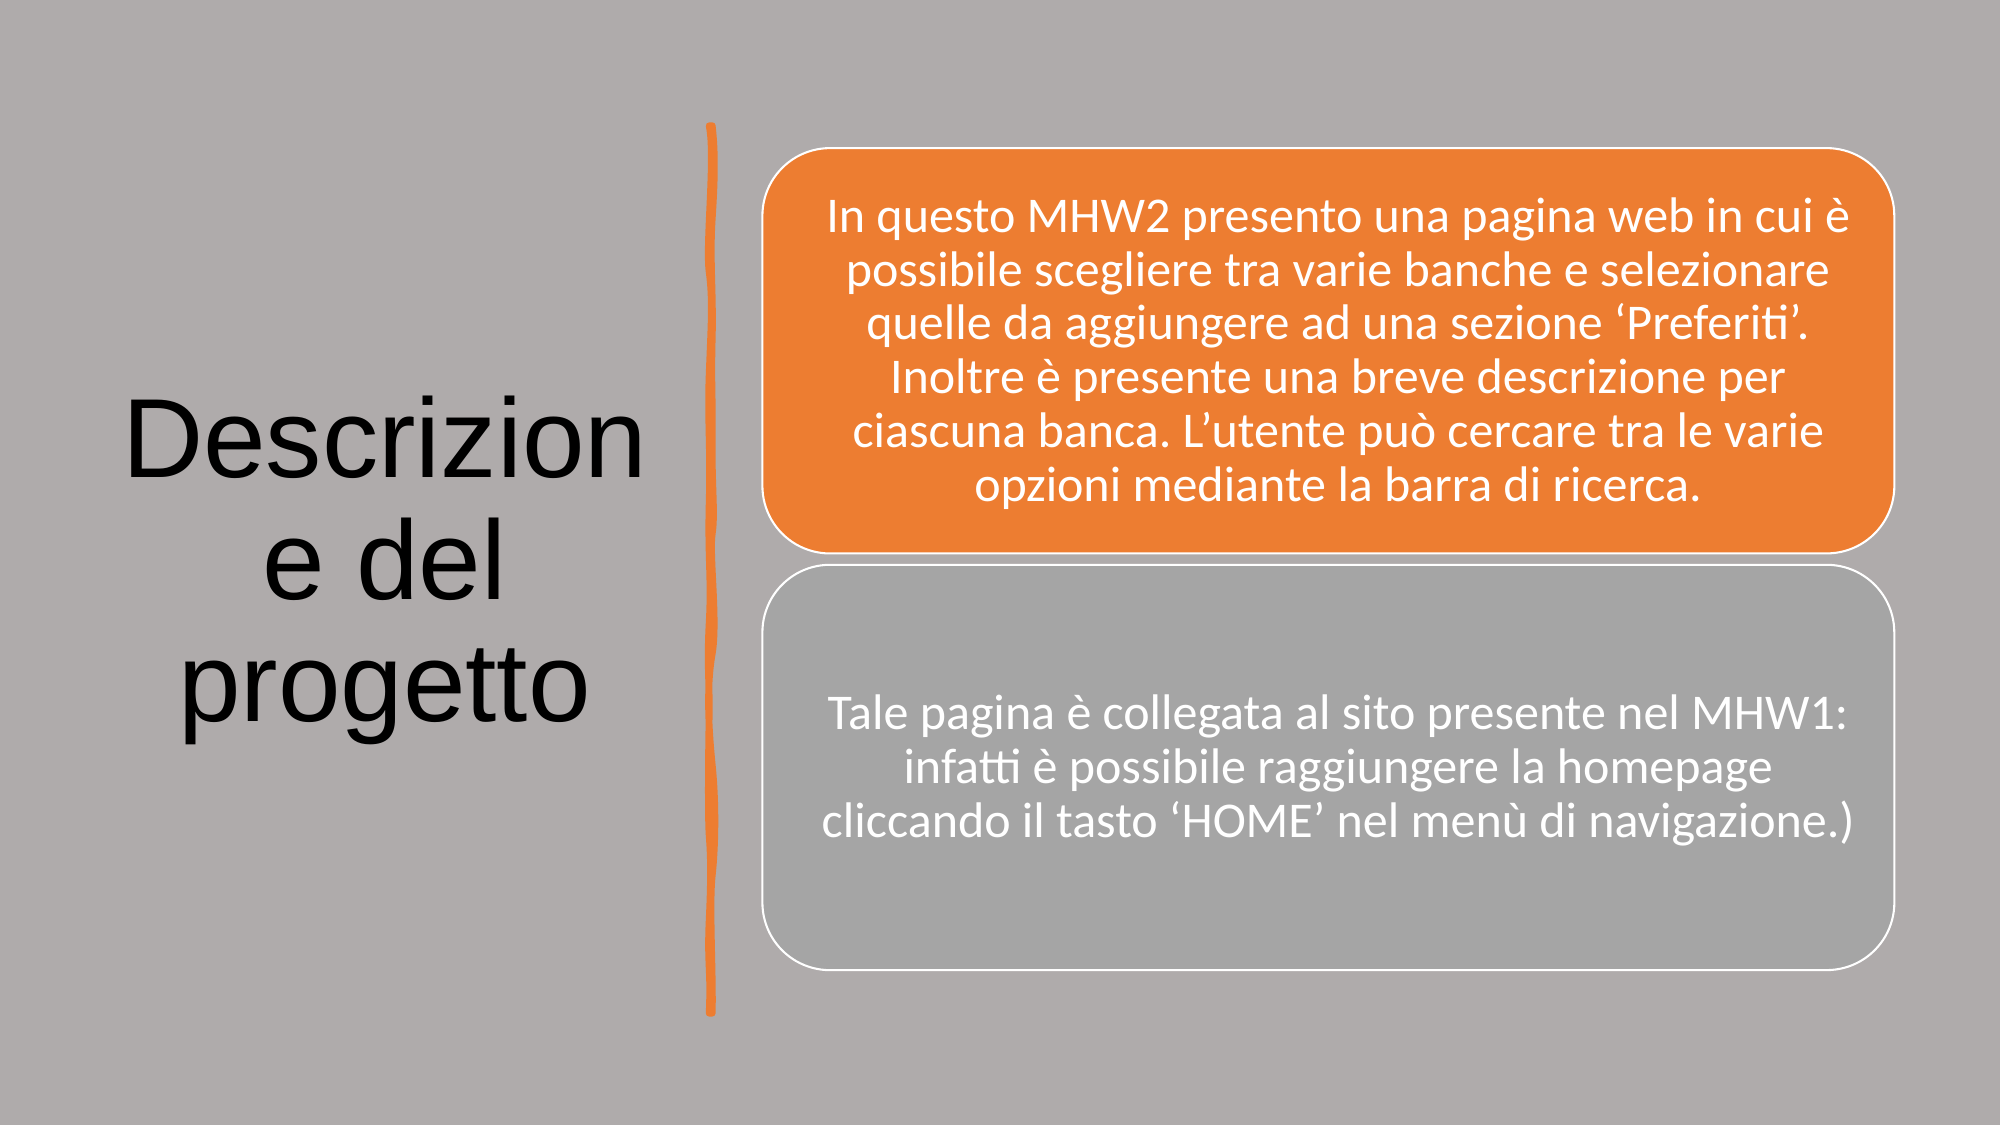

In questo MHW2 presento una pagina web in cui è possibile scegliere tra varie banche e selezionare quelle da aggiungere ad una sezione ‘Preferiti’. Inoltre è presente una breve descrizione per ciascuna banca. L’utente può cercare tra le varie opzioni mediante la barra di ricerca.
Tale pagina è collegata al sito presente nel MHW1: infatti è possibile raggiungere la homepage cliccando il tasto ‘HOME’ nel menù di navigazione.)
# Descrizione del progetto